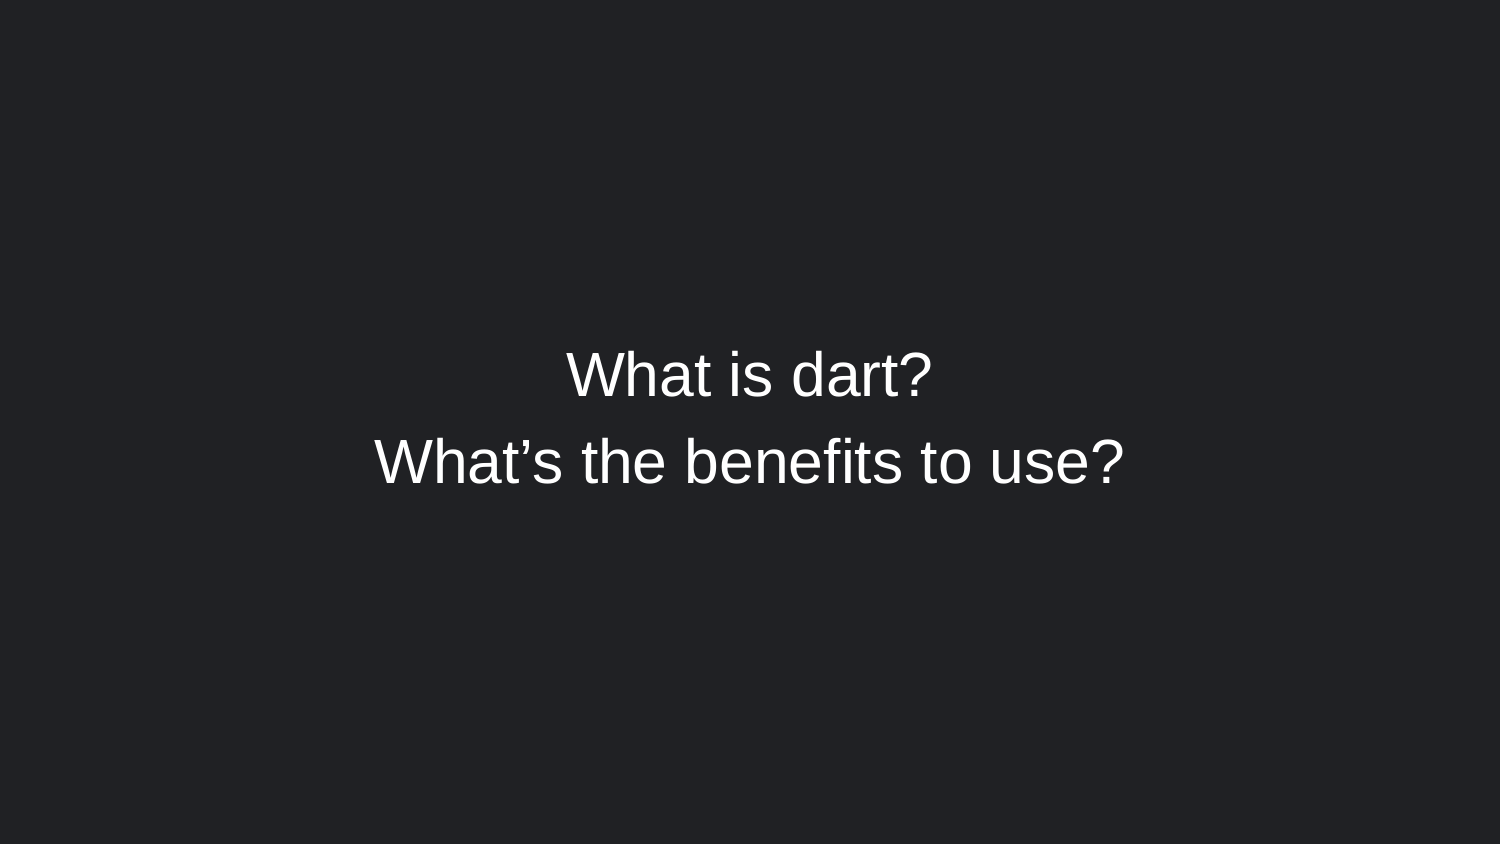

# What is dart? What’s the benefits to use?